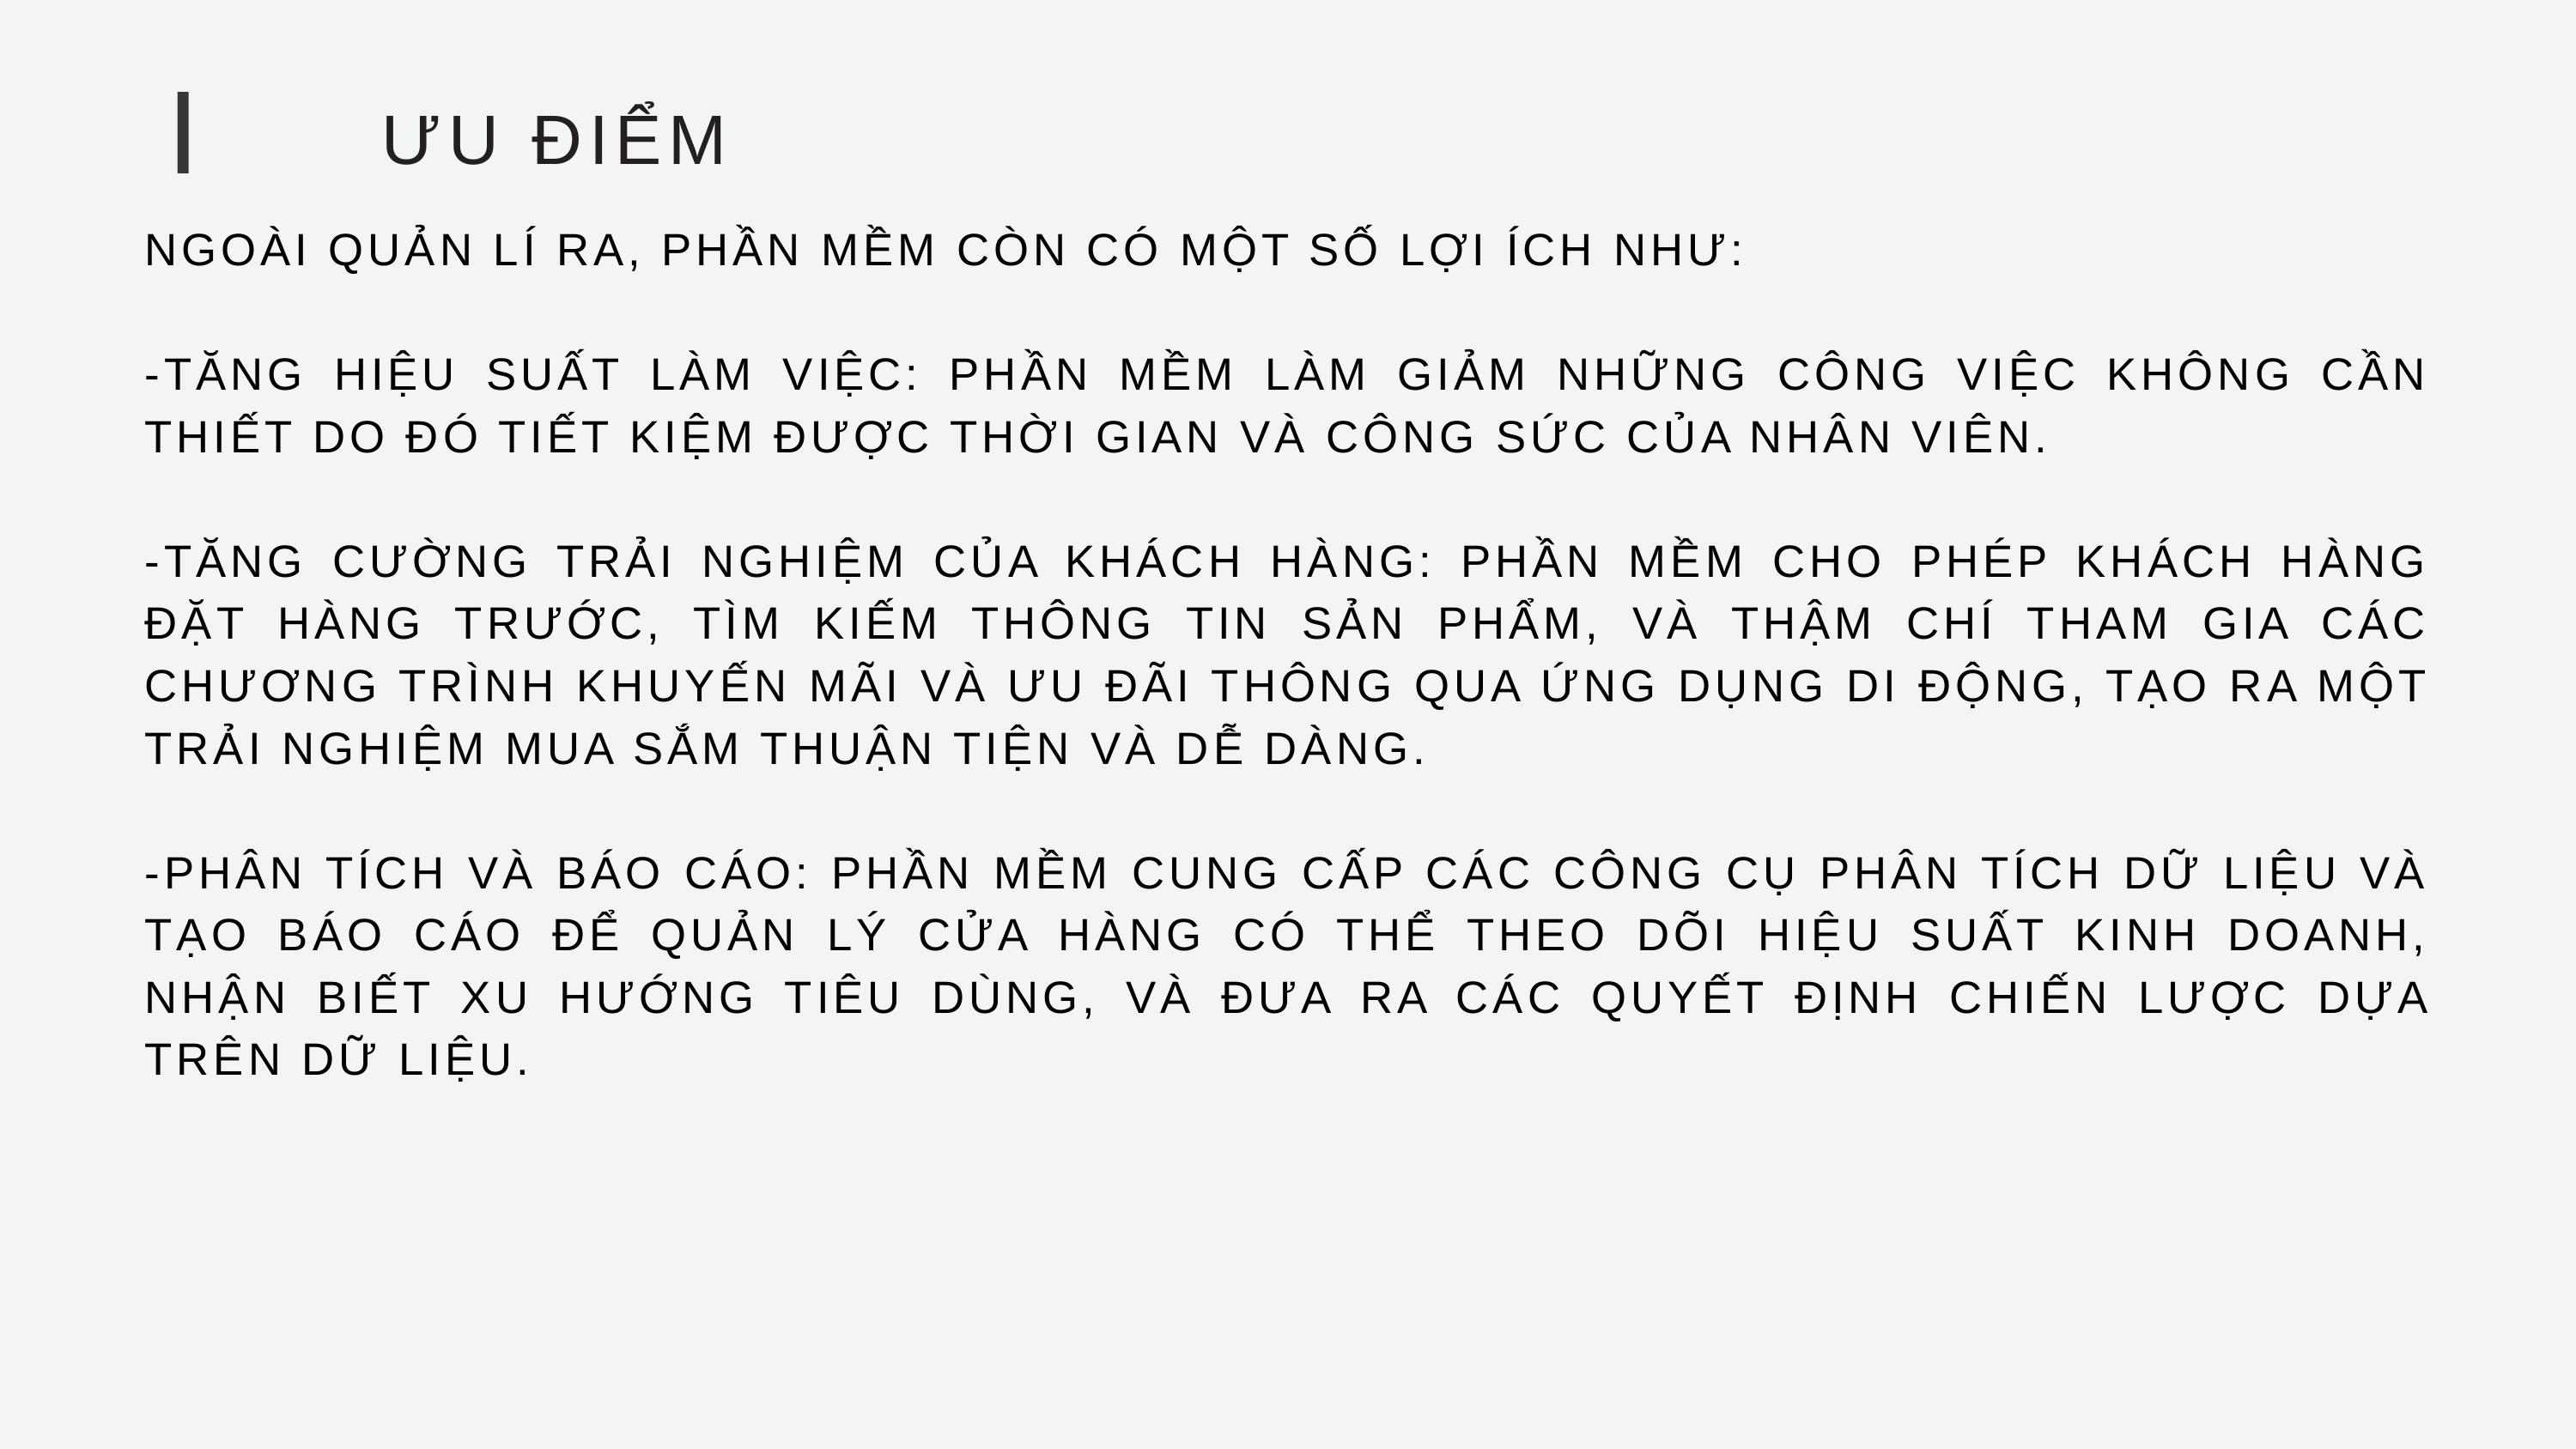

I
ƯU ĐIỂM
NGOÀI QUẢN LÍ RA, PHẦN MỀM CÒN CÓ MỘT SỐ LỢI ÍCH NHƯ:

-TĂNG HIỆU SUẤT LÀM VIỆC: PHẦN MỀM LÀM GIẢM NHỮNG CÔNG VIỆC KHÔNG CẦN THIẾT DO ĐÓ TIẾT KIỆM ĐƯỢC THỜI GIAN VÀ CÔNG SỨC CỦA NHÂN VIÊN.

-TĂNG CƯỜNG TRẢI NGHIỆM CỦA KHÁCH HÀNG: PHẦN MỀM CHO PHÉP KHÁCH HÀNG ĐẶT HÀNG TRƯỚC, TÌM KIẾM THÔNG TIN SẢN PHẨM, VÀ THẬM CHÍ THAM GIA CÁC CHƯƠNG TRÌNH KHUYẾN MÃI VÀ ƯU ĐÃI THÔNG QUA ỨNG DỤNG DI ĐỘNG, TẠO RA MỘT TRẢI NGHIỆM MUA SẮM THUẬN TIỆN VÀ DỄ DÀNG.

-PHÂN TÍCH VÀ BÁO CÁO: PHẦN MỀM CUNG CẤP CÁC CÔNG CỤ PHÂN TÍCH DỮ LIỆU VÀ TẠO BÁO CÁO ĐỂ QUẢN LÝ CỬA HÀNG CÓ THỂ THEO DÕI HIỆU SUẤT KINH DOANH, NHẬN BIẾT XU HƯỚNG TIÊU DÙNG, VÀ ĐƯA RA CÁC QUYẾT ĐỊNH CHIẾN LƯỢC DỰA TRÊN DỮ LIỆU.